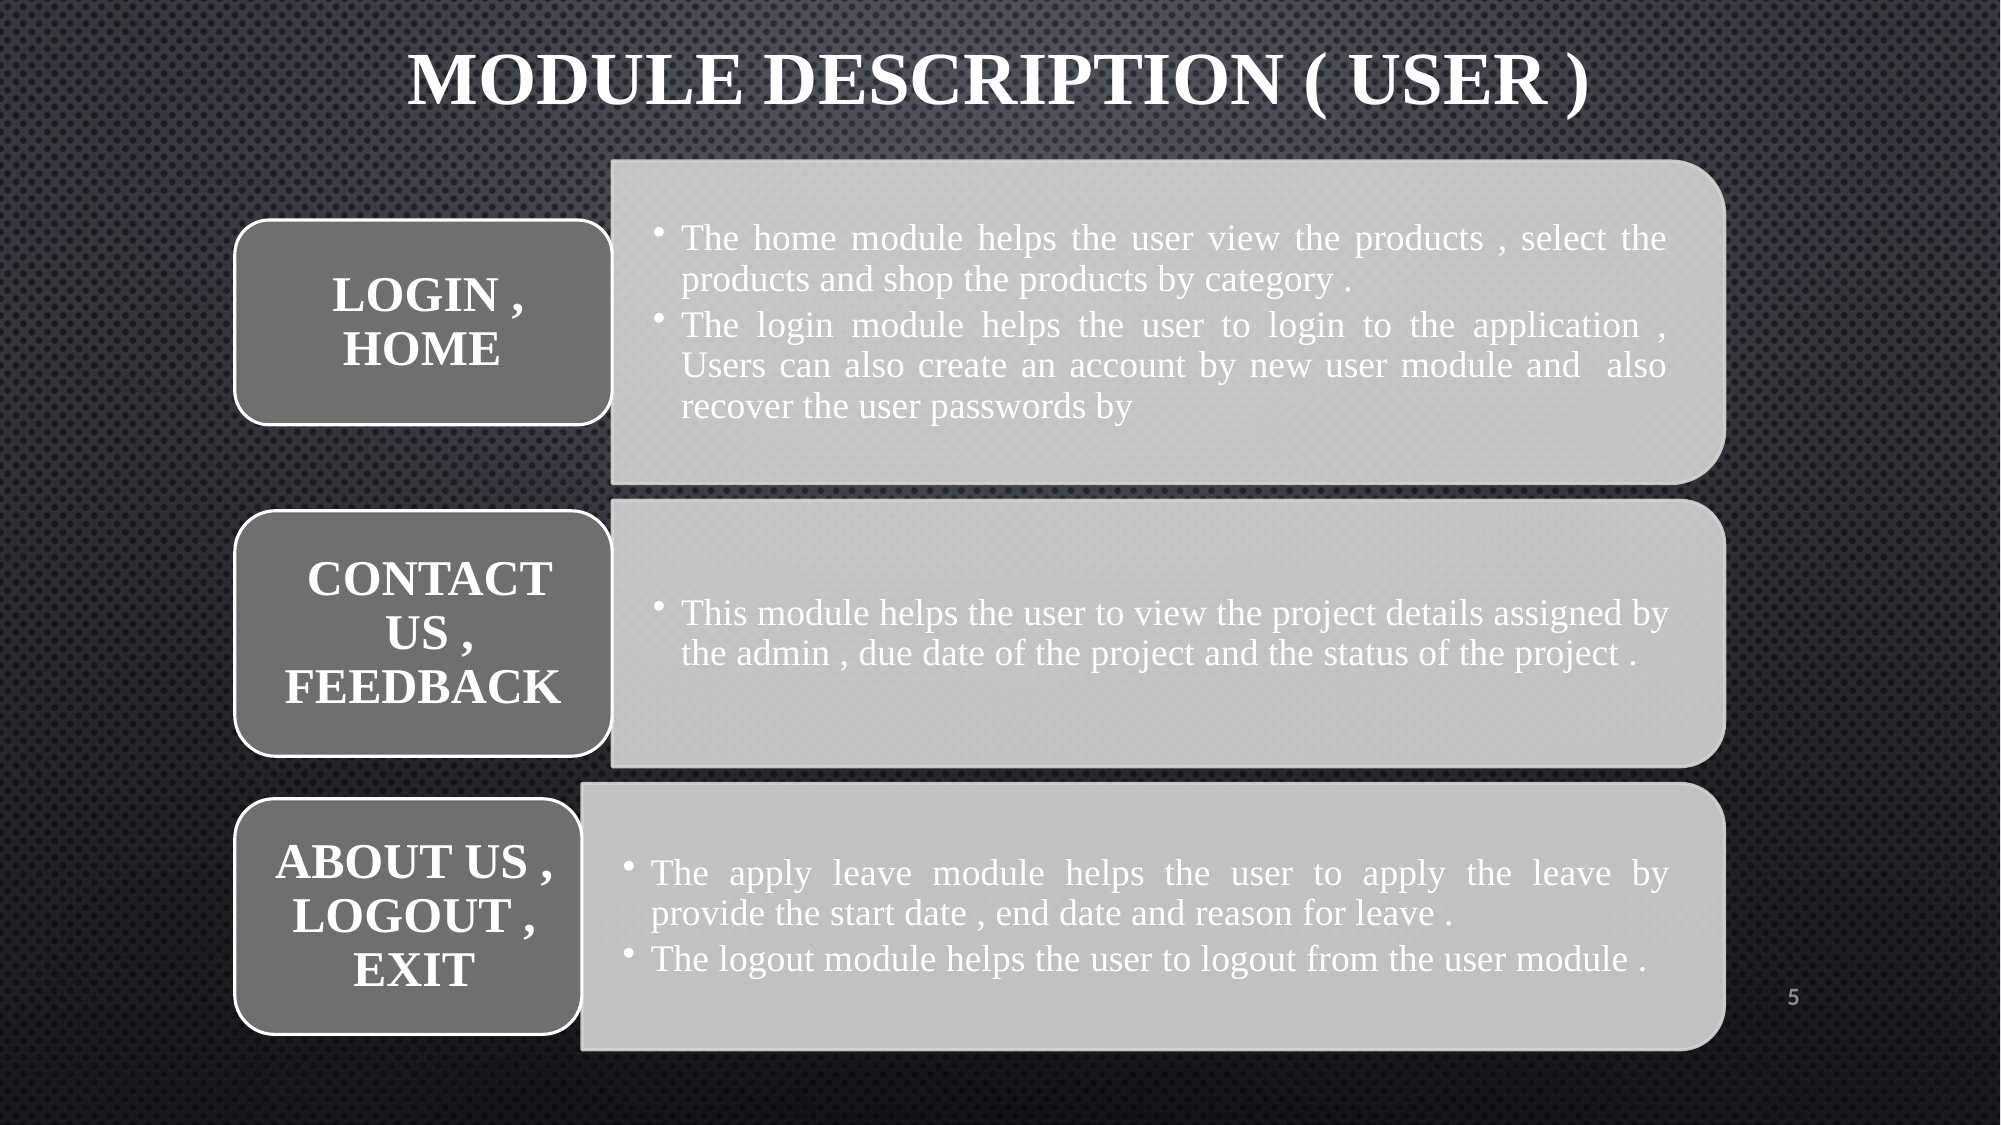

MODULE DESCRIPTION ( USER )
The home module helps the user view the products , select the products and shop the products by category .
The login module helps the user to login to the application , Users can also create an account by new user module and  also recover the user passwords by
LOGIN , HOME
This module helps the user to view the project details assigned by the admin , due date of the project and the status of the project .
CONTACT US , FEEDBACK
The apply leave module helps the user to apply the leave by provide the start date , end date and reason for leave .
The logout module helps the user to logout from the user module .
ABOUT US , LOGOUT , EXIT

5